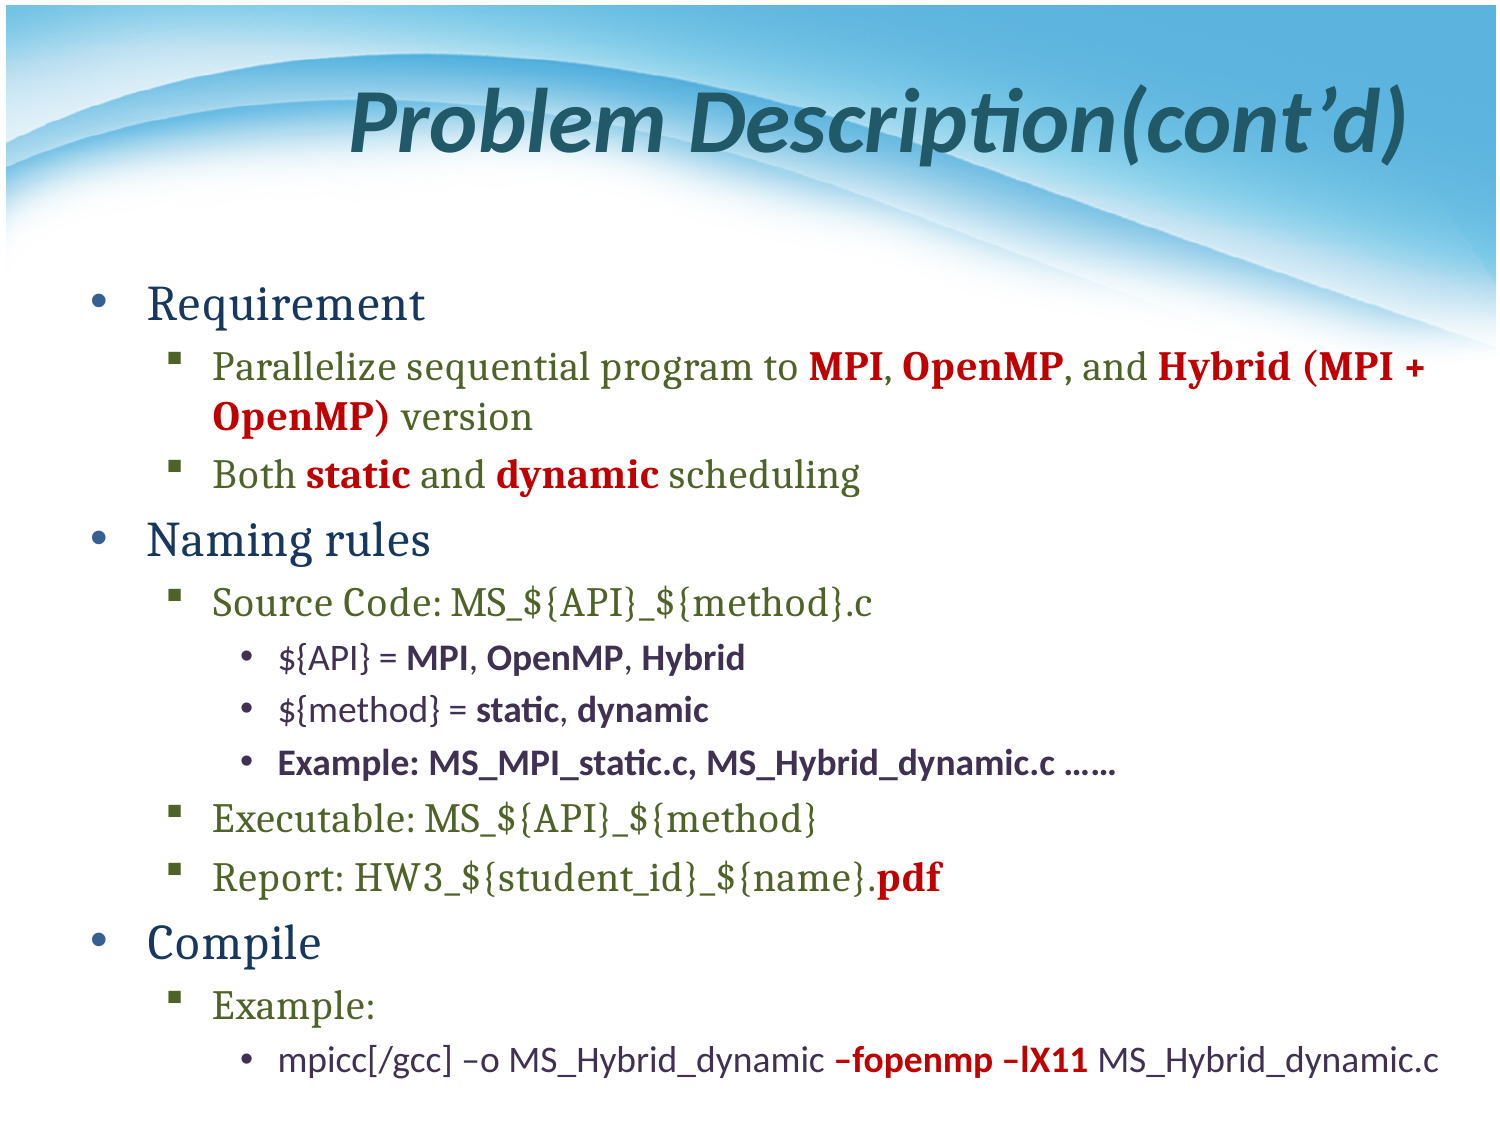

# Problem Description(cont’d)
Requirement
Parallelize sequential program to MPI, OpenMP, and Hybrid (MPI + OpenMP) version
Both static and dynamic scheduling
Naming rules
Source Code: MS_${API}_${method}.c
${API} = MPI, OpenMP, Hybrid
${method} = static, dynamic
Example: MS_MPI_static.c, MS_Hybrid_dynamic.c ……
Executable: MS_${API}_${method}
Report: HW3_${student_id}_${name}.pdf
Compile
Example:
mpicc[/gcc] –o MS_Hybrid_dynamic –fopenmp –lX11 MS_Hybrid_dynamic.c